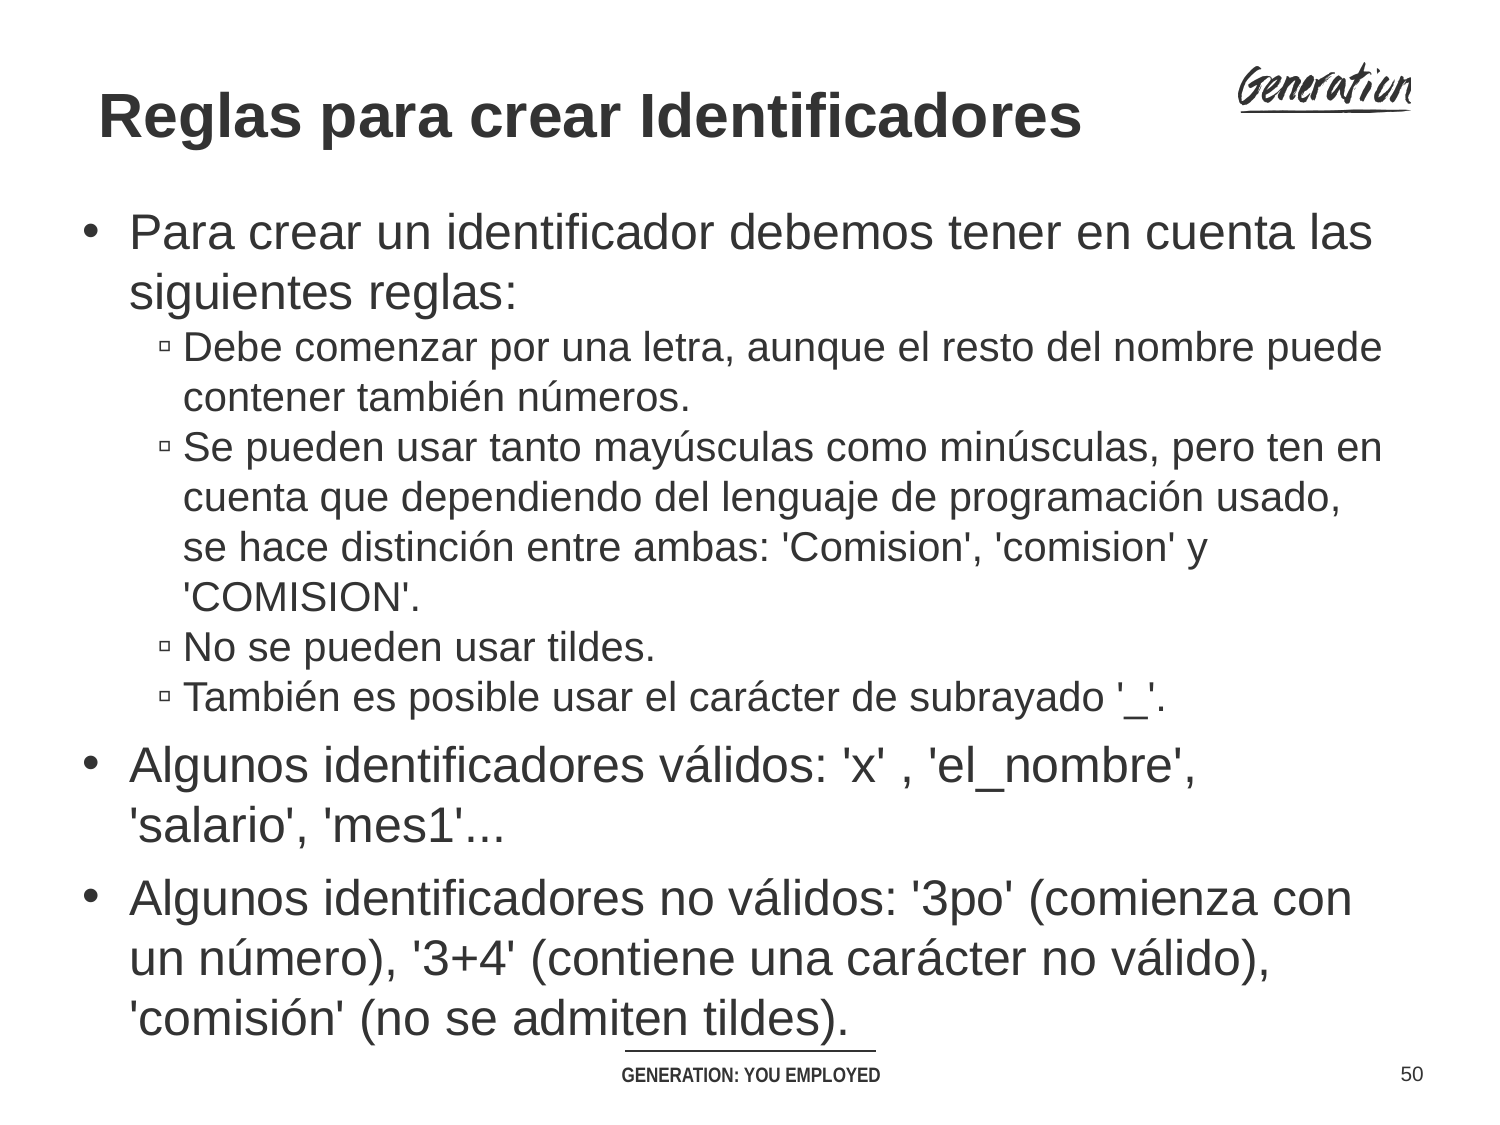

Reglas para crear Identificadores
Para crear un identificador debemos tener en cuenta las siguientes reglas:
Debe comenzar por una letra, aunque el resto del nombre puede contener también números.
Se pueden usar tanto mayúsculas como minúsculas, pero ten en cuenta que dependiendo del lenguaje de programación usado, se hace distinción entre ambas: 'Comision', 'comision' y 'COMISION'.
No se pueden usar tildes.
También es posible usar el carácter de subrayado '_'.
Algunos identificadores válidos: 'x' , 'el_nombre', 'salario', 'mes1'...
Algunos identificadores no válidos: '3po' (comienza con un número), '3+4' (contiene una carácter no válido), 'comisión' (no se admiten tildes).